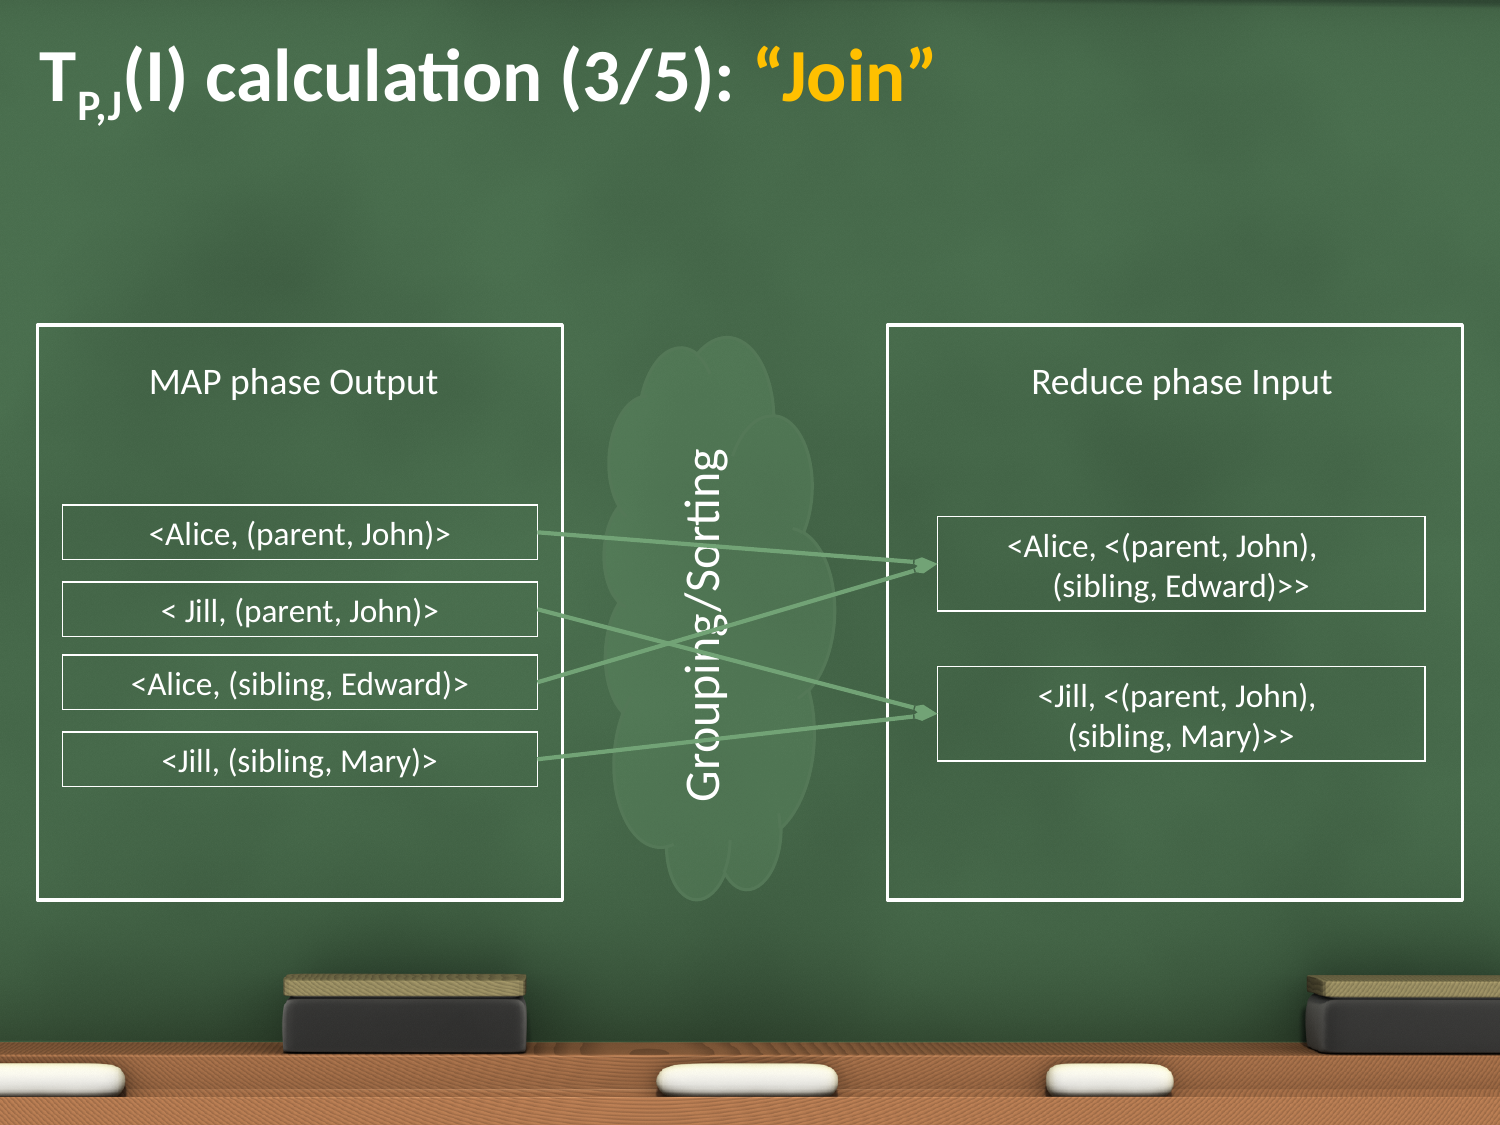

# TP,J(I) calculation (3/5): “Join”

MAP phase Output

<Alice, (parent, John)>
< Jill, (parent, John)>
<Alice, (sibling, Edward)>
<Jill, (sibling, Mary)>

Reduce phase Input
<Alice, <(parent, John),      (sibling, Edward)>>
<Jill, <(parent, John),
(sibling, Mary)>>

Grouping/Sorting